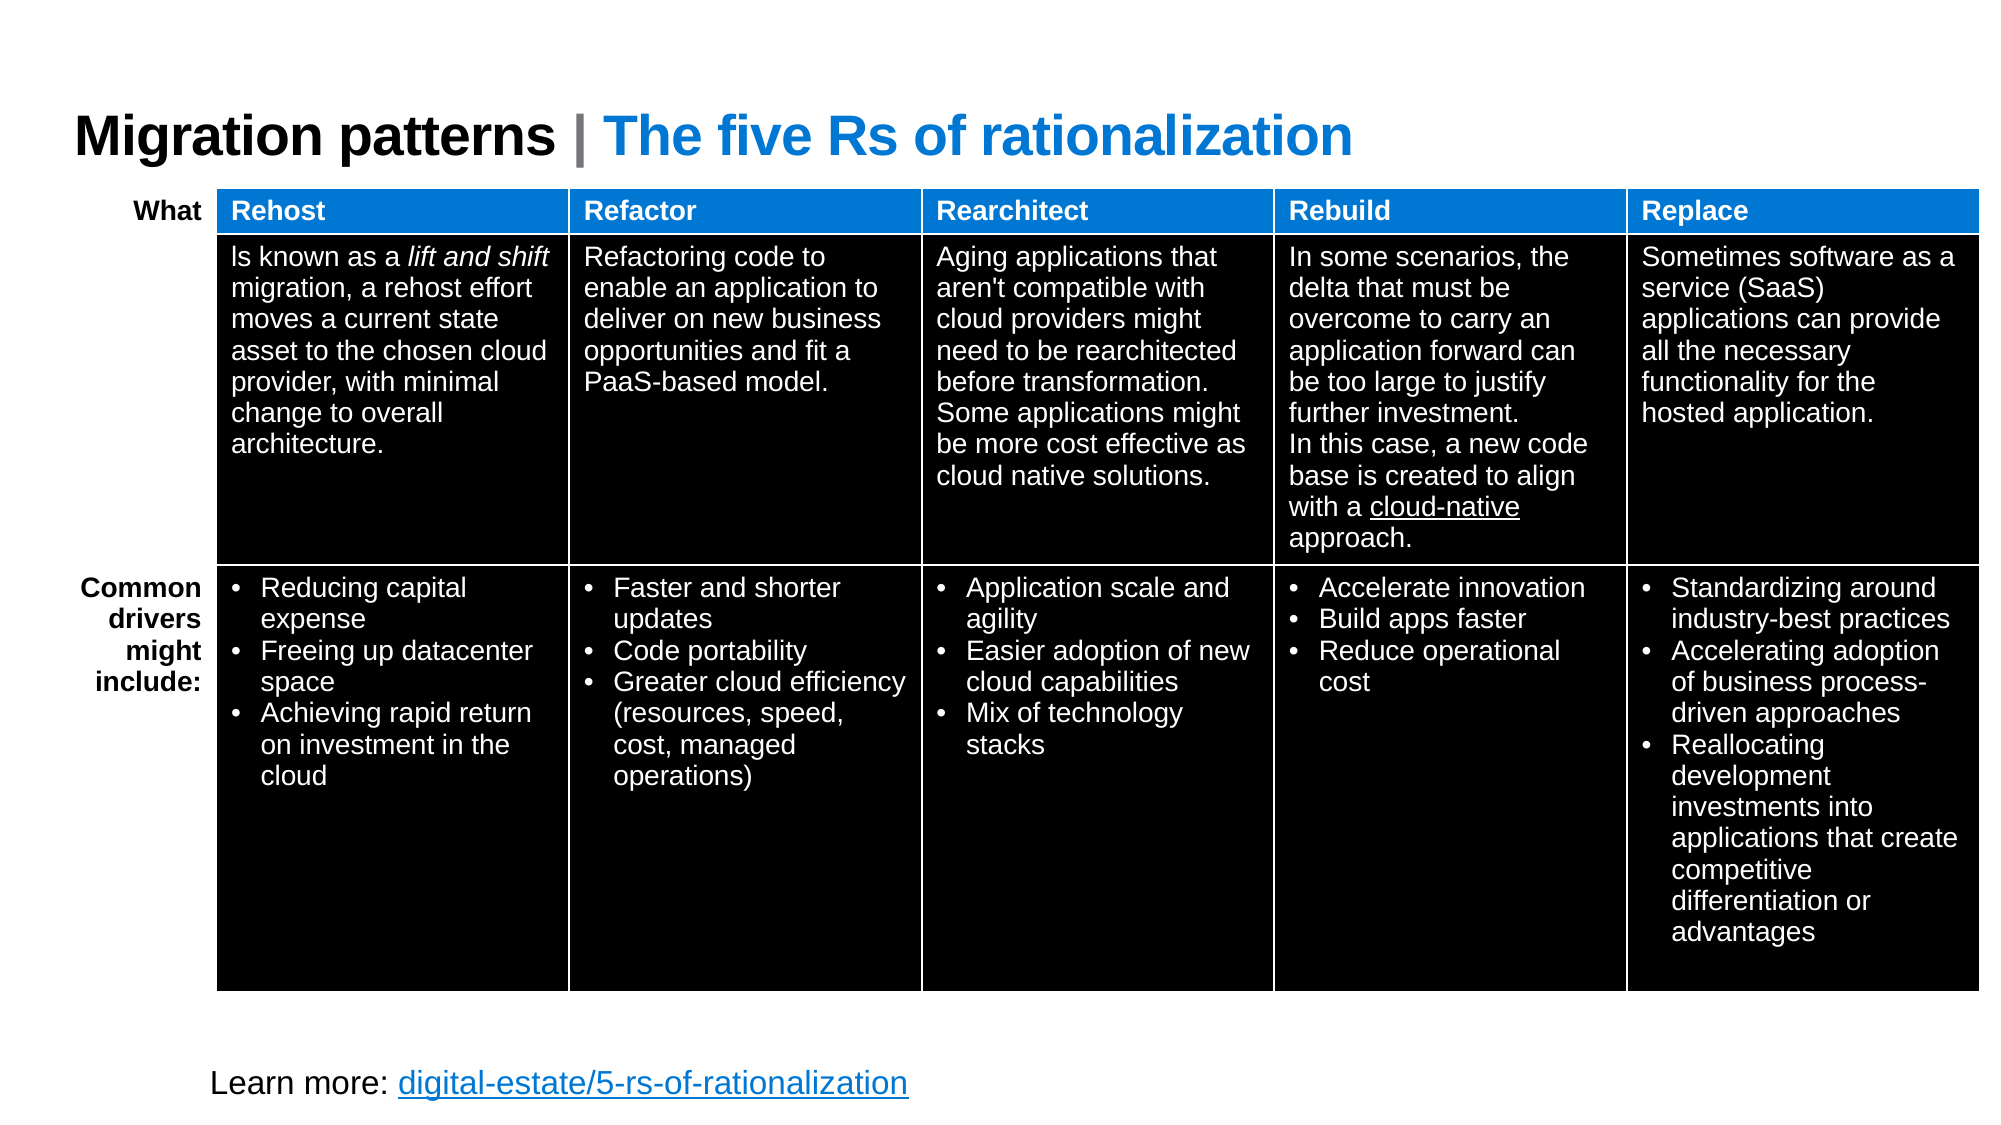

# Migration patterns | The five Rs of rationalization
| What | Rehost | Refactor | Rearchitect | Rebuild | Replace |
| --- | --- | --- | --- | --- | --- |
|  | ls known as a lift and shift migration, a rehost effort moves a current state asset to the chosen cloud provider, with minimal change to overall architecture. | Refactoring code to enable an application to deliver on new business opportunities and fit a PaaS-based model. | Aging applications that aren't compatible with cloud providers might need to be rearchitected before transformation. Some applications might be more cost effective as cloud native solutions. | In some scenarios, the delta that must be overcome to carry an application forward can be too large to justify further investment. In this case, a new code base is created to align with a cloud-native approach. | Sometimes software as a service (SaaS) applications can provide all the necessary functionality for the hosted application. |
| Common drivers might include: | Reducing capital expense Freeing up datacenter space Achieving rapid return on investment in the cloud | Faster and shorter updates Code portability Greater cloud efficiency (resources, speed, cost, managed operations) | Application scale and agility Easier adoption of new cloud capabilities Mix of technology stacks | Accelerate innovation Build apps faster Reduce operational cost | Standardizing around industry-best practices Accelerating adoption of business process-driven approaches Reallocating development investments into applications that create competitive differentiation or advantages |
Learn more: digital-estate/5-rs-of-rationalization